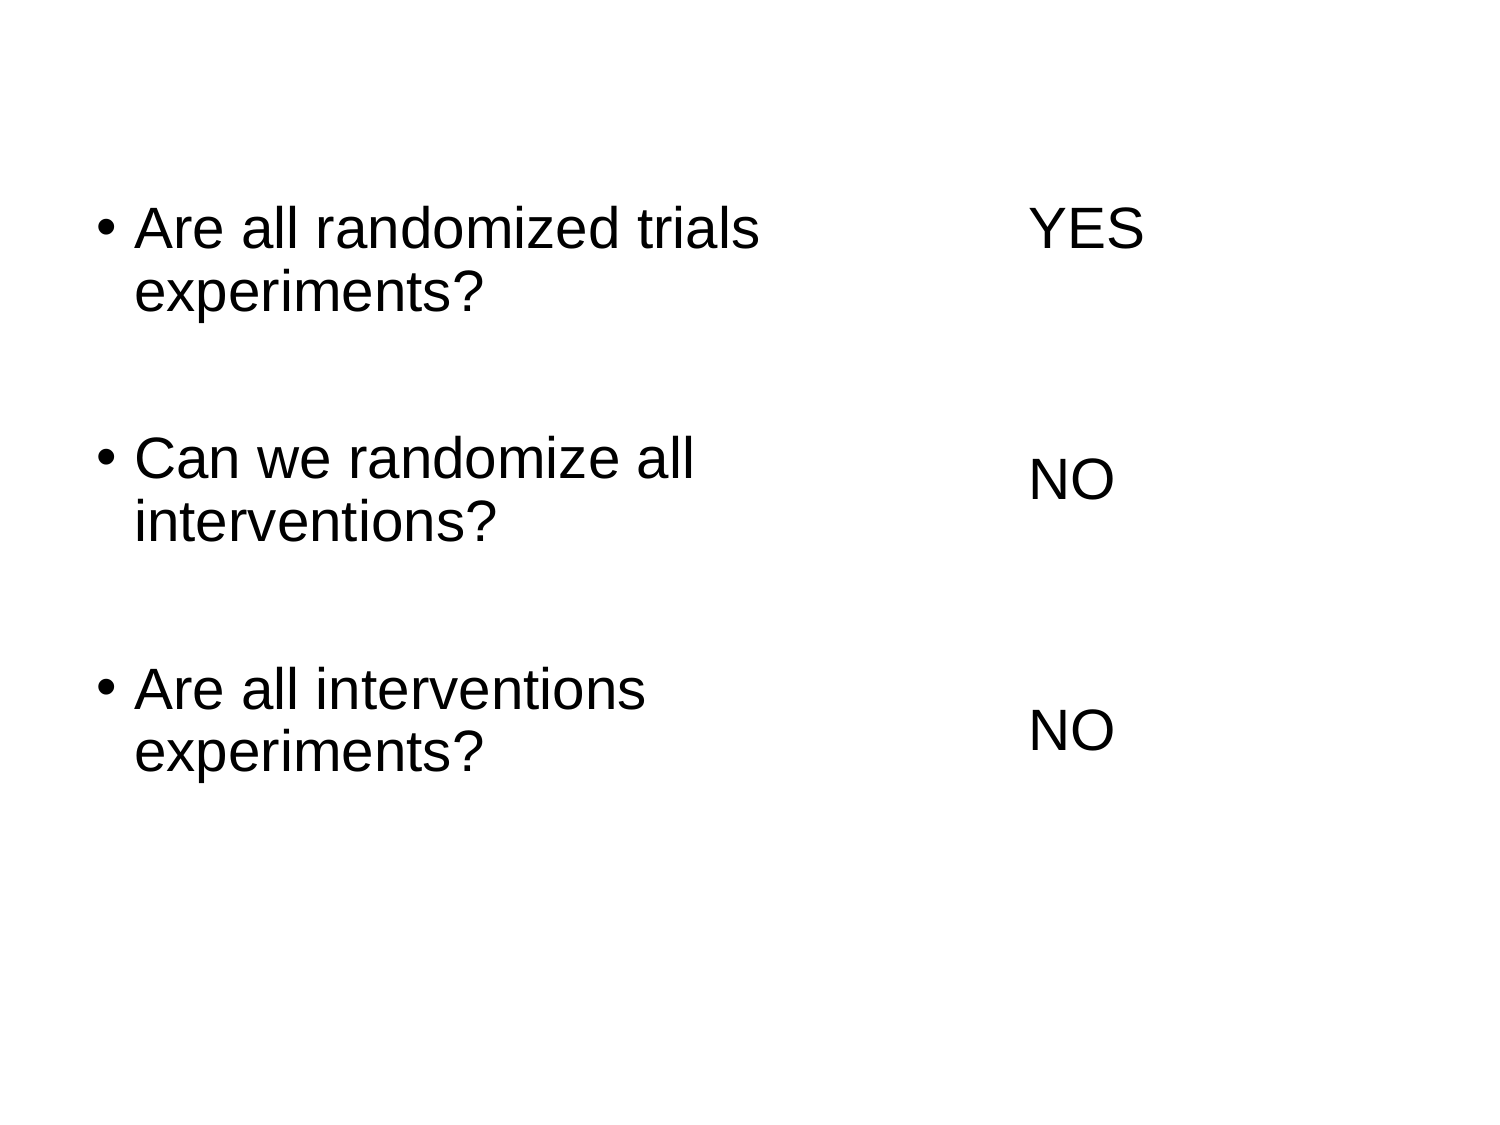

YES

NO

NO

Are all randomized trials experiments?

Can we randomize all interventions?

Are all interventions experiments?